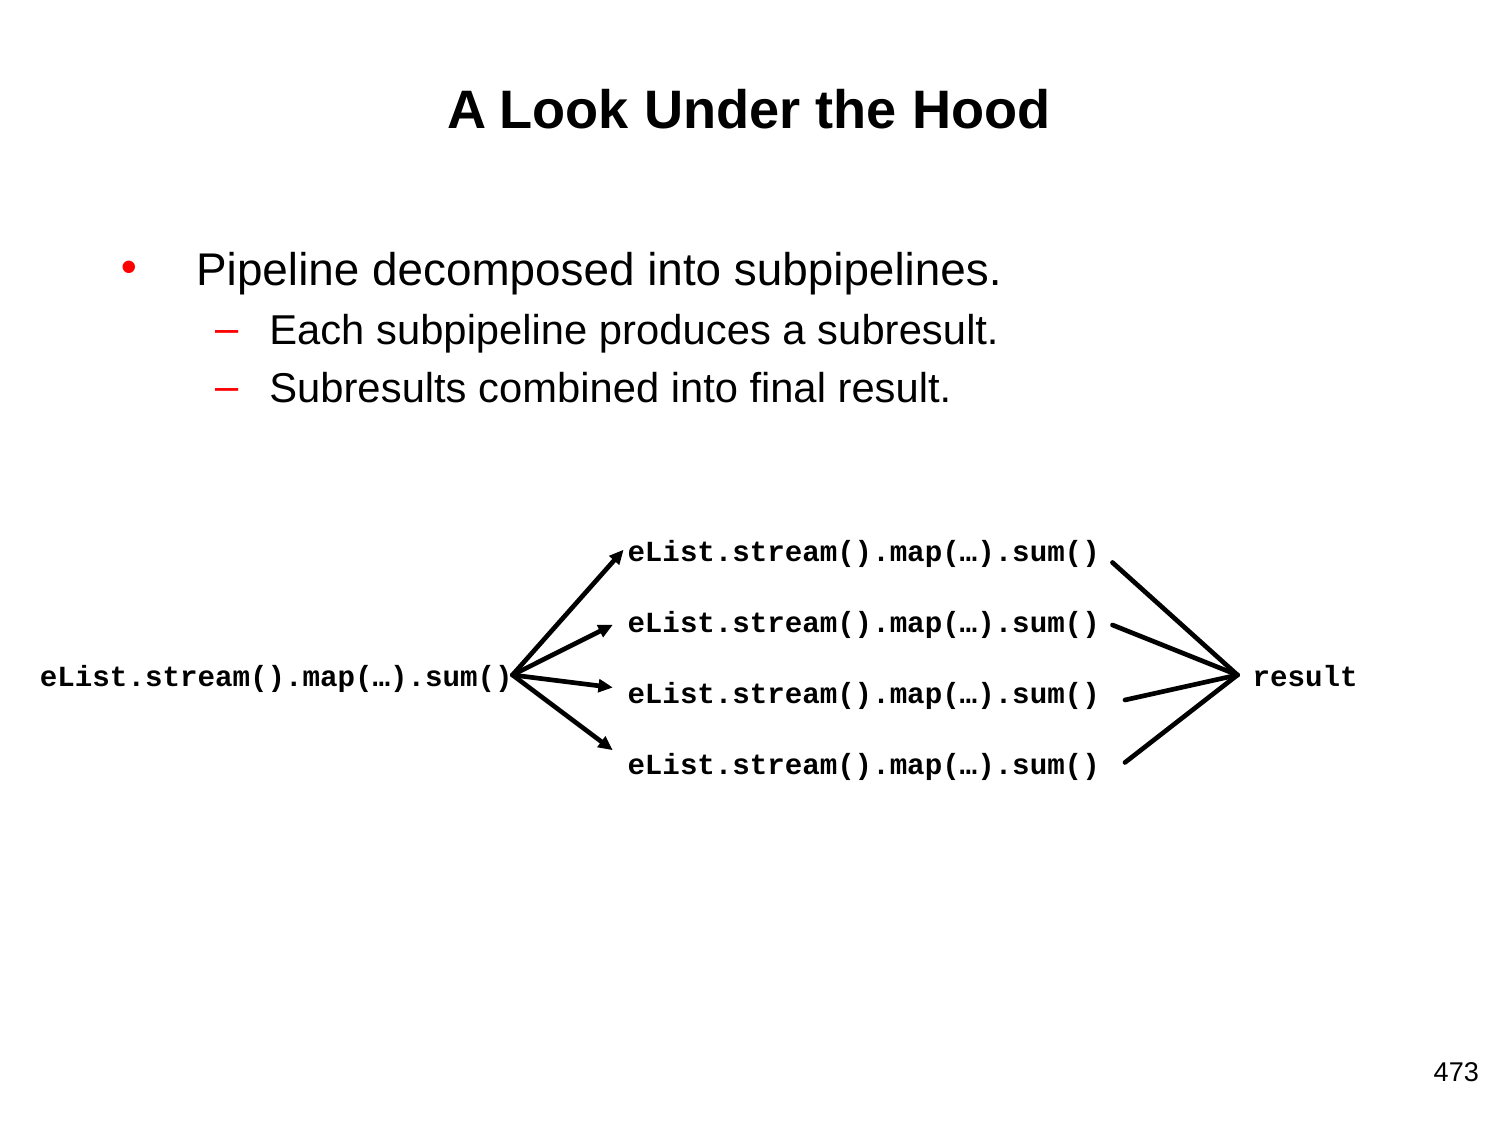

# A Look Under the Hood
Pipeline decomposed into subpipelines.
Each subpipeline produces a subresult.
Subresults combined into final result.
eList.stream().map(…).sum()
eList.stream().map(…).sum()
eList.stream().map(…).sum()
result
eList.stream().map(…).sum()
eList.stream().map(…).sum()
473